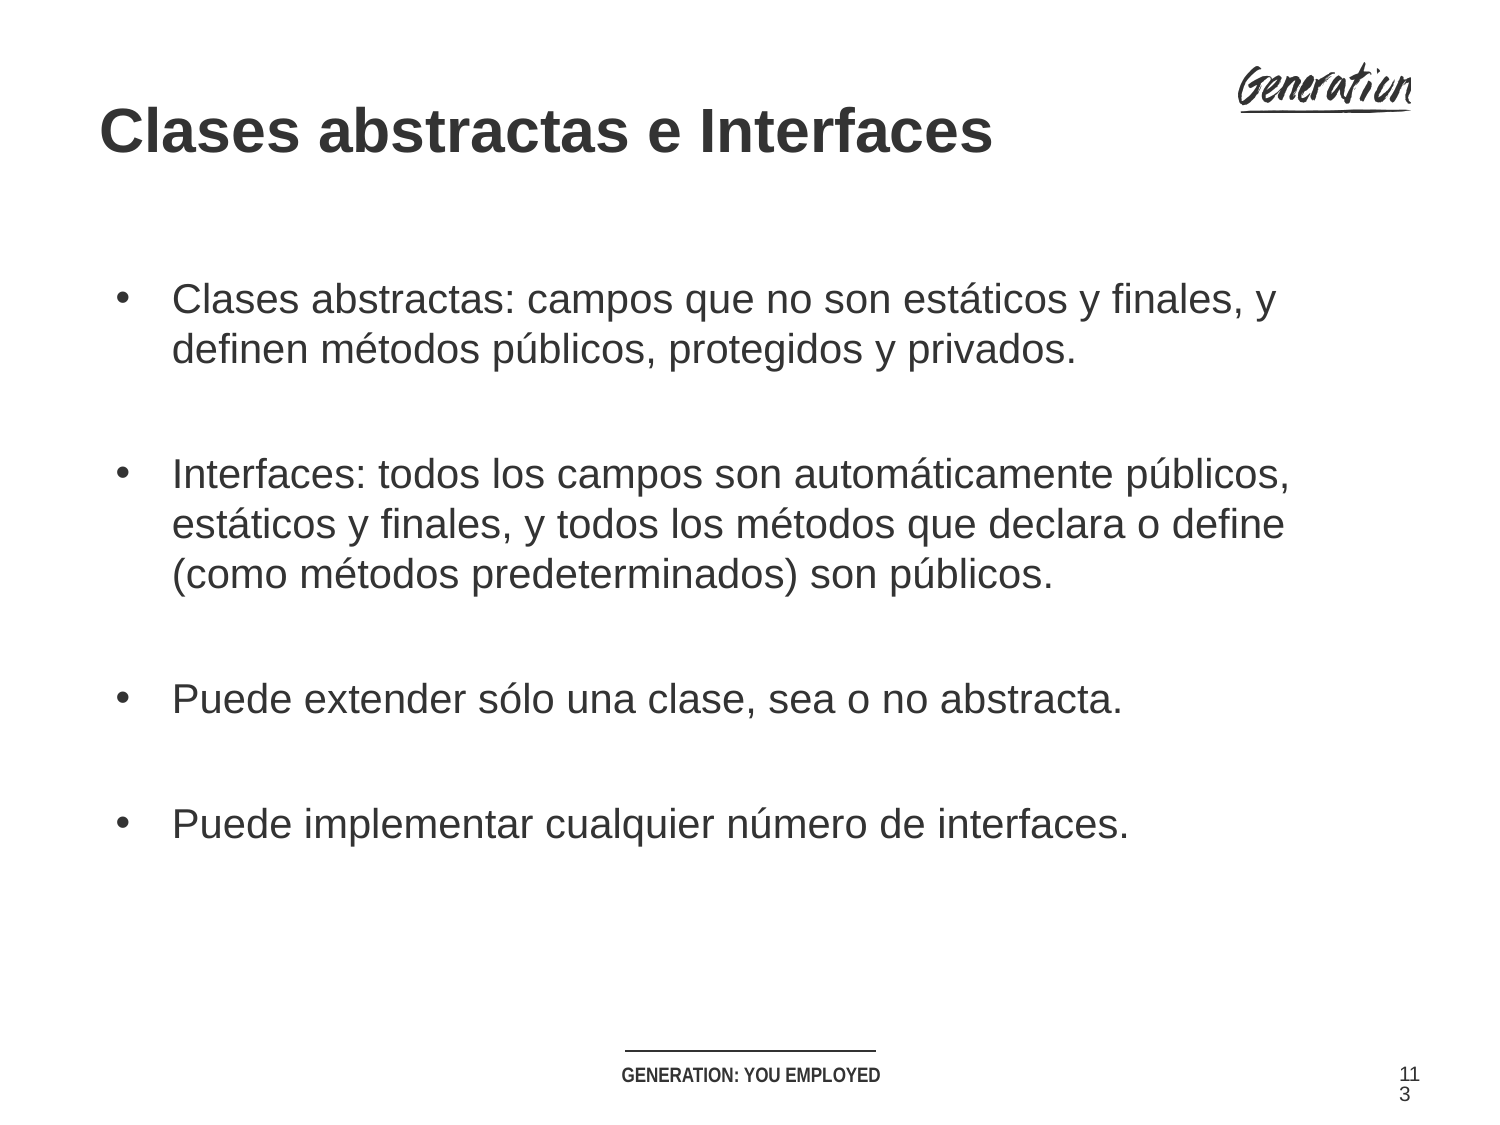

Clases abstractas e Interfaces
Clases abstractas: campos que no son estáticos y finales, y definen métodos públicos, protegidos y privados.

Interfaces: todos los campos son automáticamente públicos, estáticos y finales, y todos los métodos que declara o define (como métodos predeterminados) son públicos.

Puede extender sólo una clase, sea o no abstracta.

Puede implementar cualquier número de interfaces.